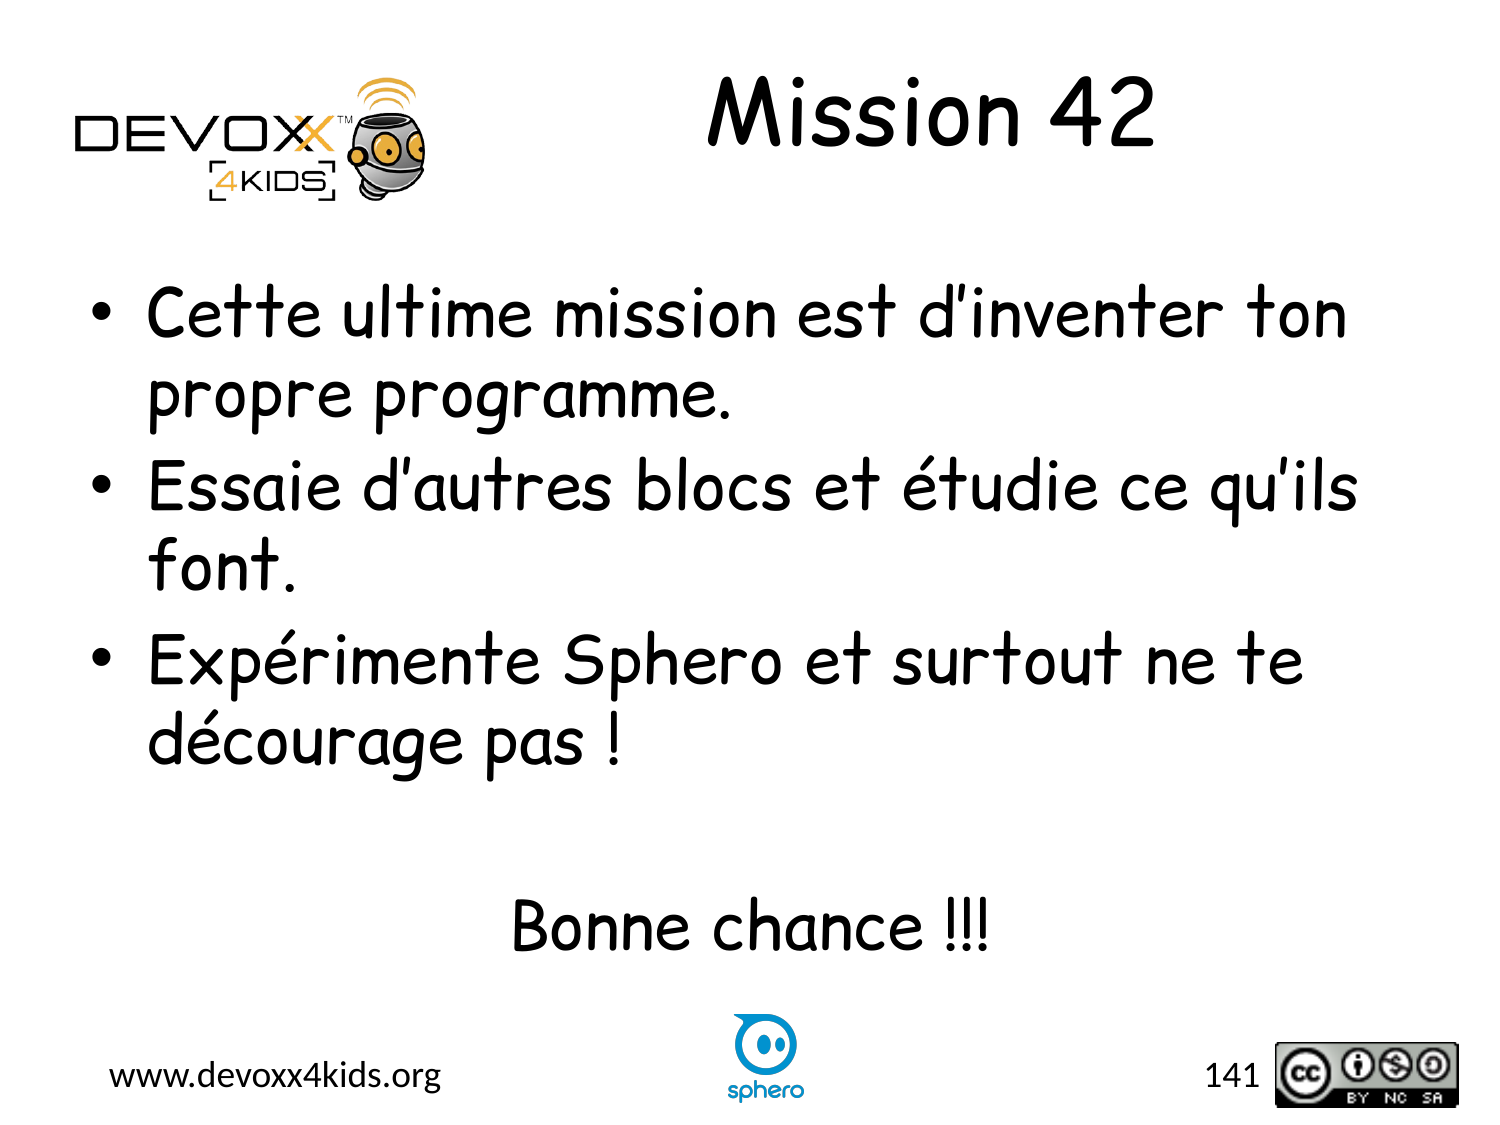

# Mission 42
Cette ultime mission est d’inventer ton propre programme.
Essaie d’autres blocs et étudie ce qu’ils font.
Expérimente Sphero et surtout ne te décourage pas !

Bonne chance !!!
141